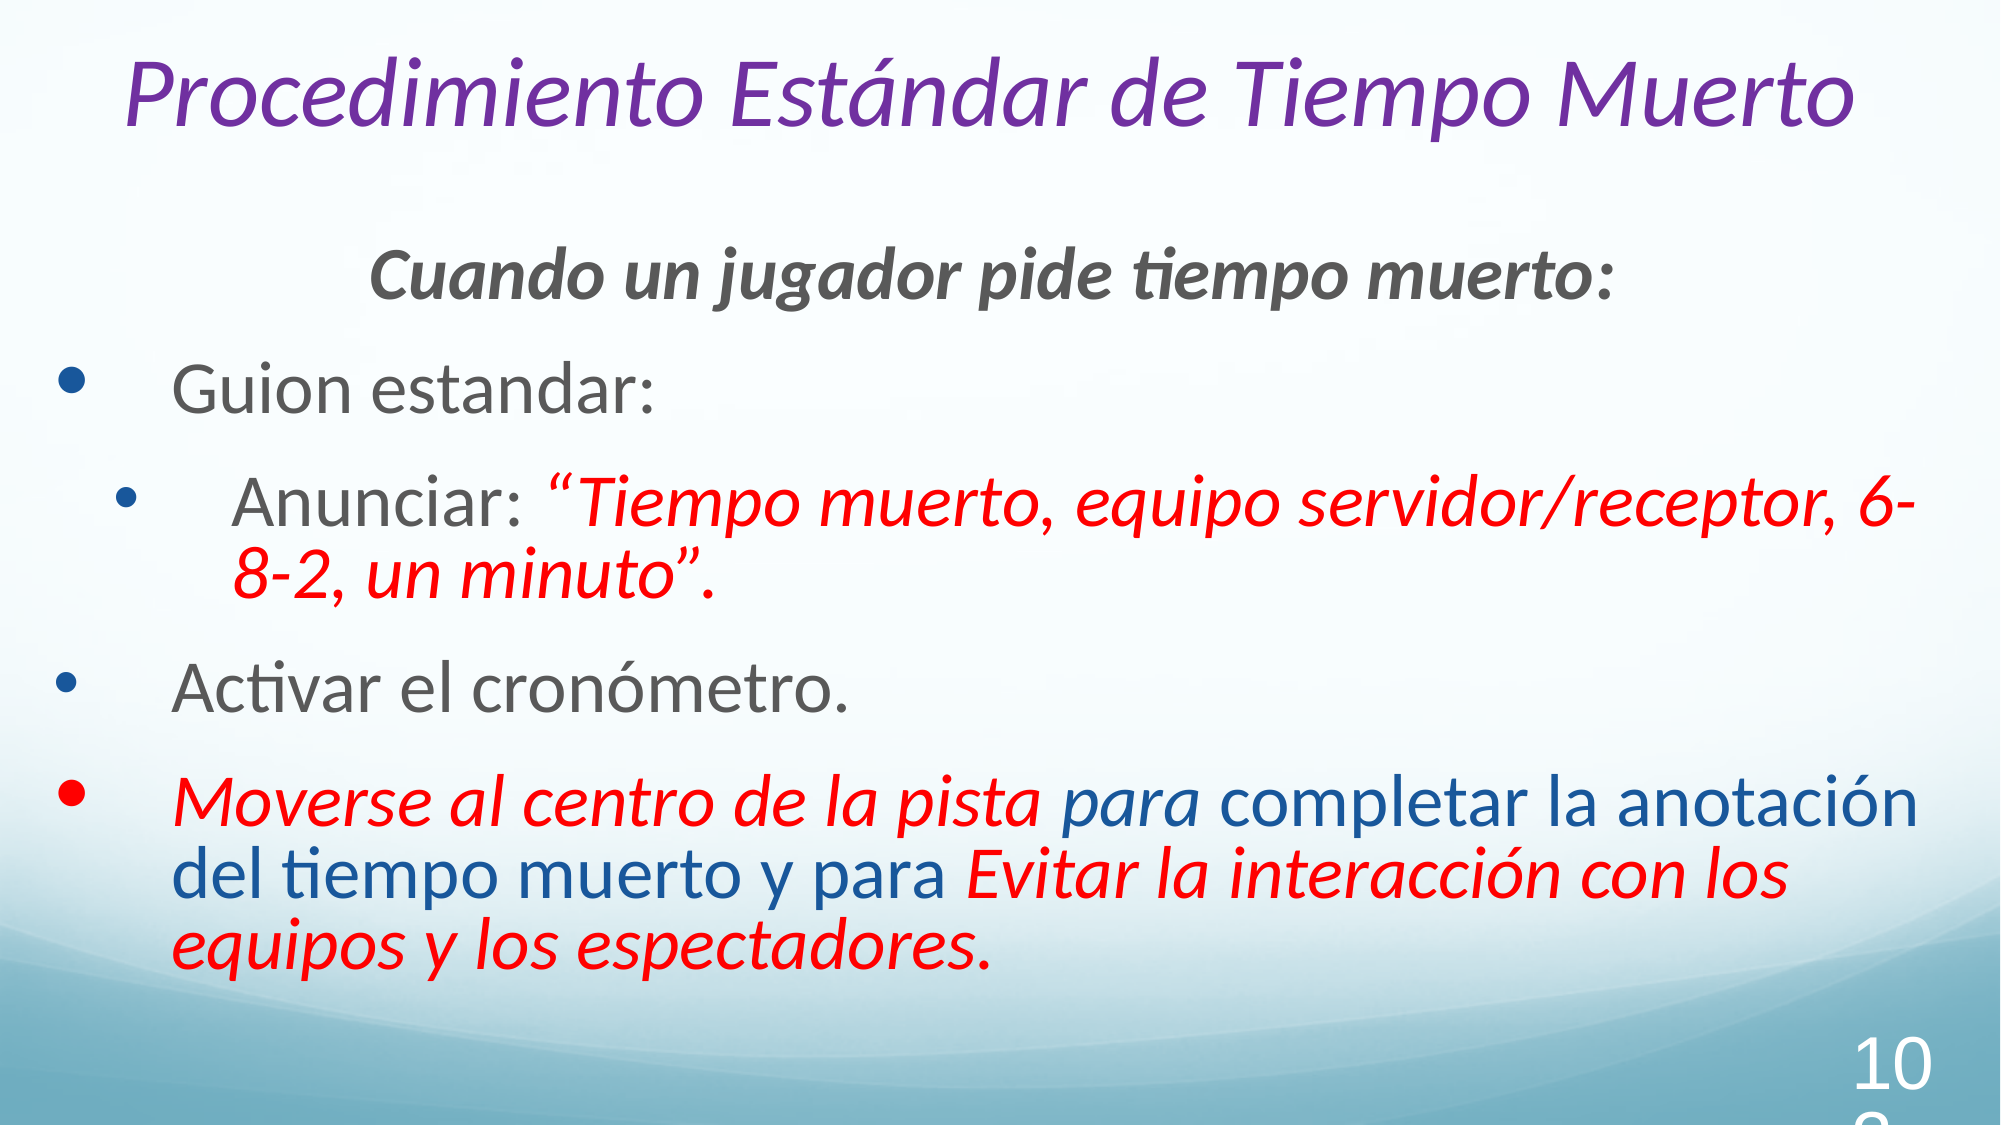

Procedimiento Estándar de Tiempo Muerto

Cuando un jugador pide tiempo muerto:
Guion estandar:
Anunciar: “Tiempo muerto, equipo servidor/receptor, 6-8-2, un minuto”.
Activar el cronómetro.
Moverse al centro de la pista para completar la anotación del tiempo muerto y para Evitar la interacción con los equipos y los espectadores.

102